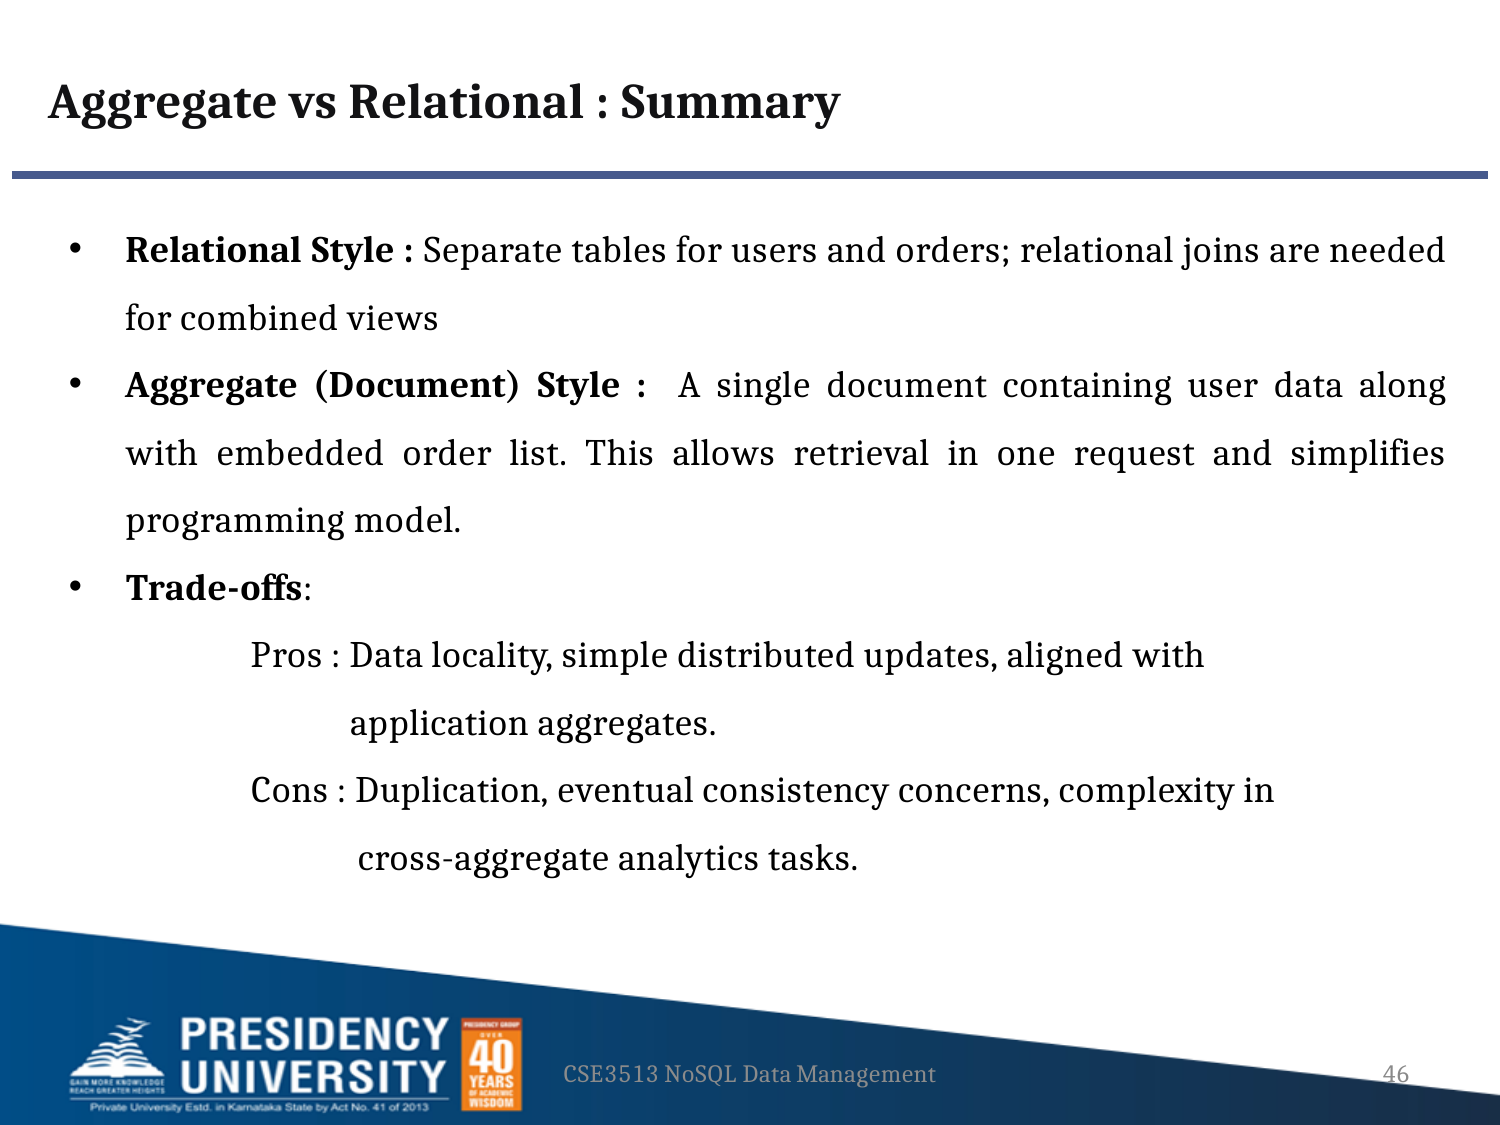

Aggregate vs Relational : Summary
Relational Style : Separate tables for users and orders; relational joins are needed for combined views
Aggregate (Document) Style :  A single document containing user data along with embedded order list. This allows retrieval in one request and simplifies programming model.
Trade-offs:
                      Pros : Data locality, simple distributed updates, aligned with
                                  application aggregates.
                      Cons : Duplication, eventual consistency concerns, complexity in
                                   cross-aggregate analytics tasks.

CSE3513 NoSQL Data Management
46